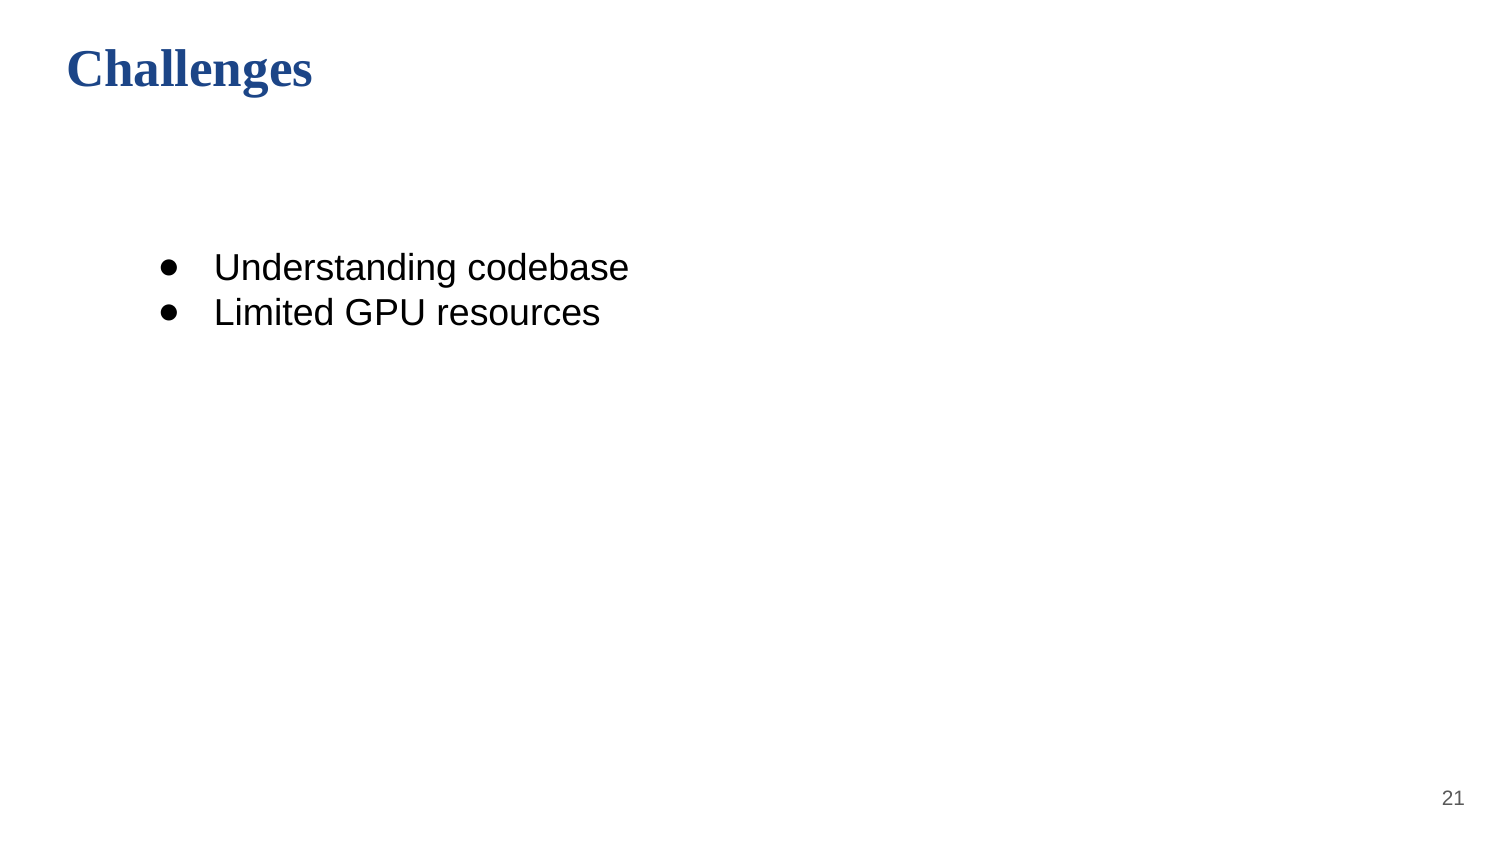

# Challenges
Understanding codebase
Limited GPU resources
21